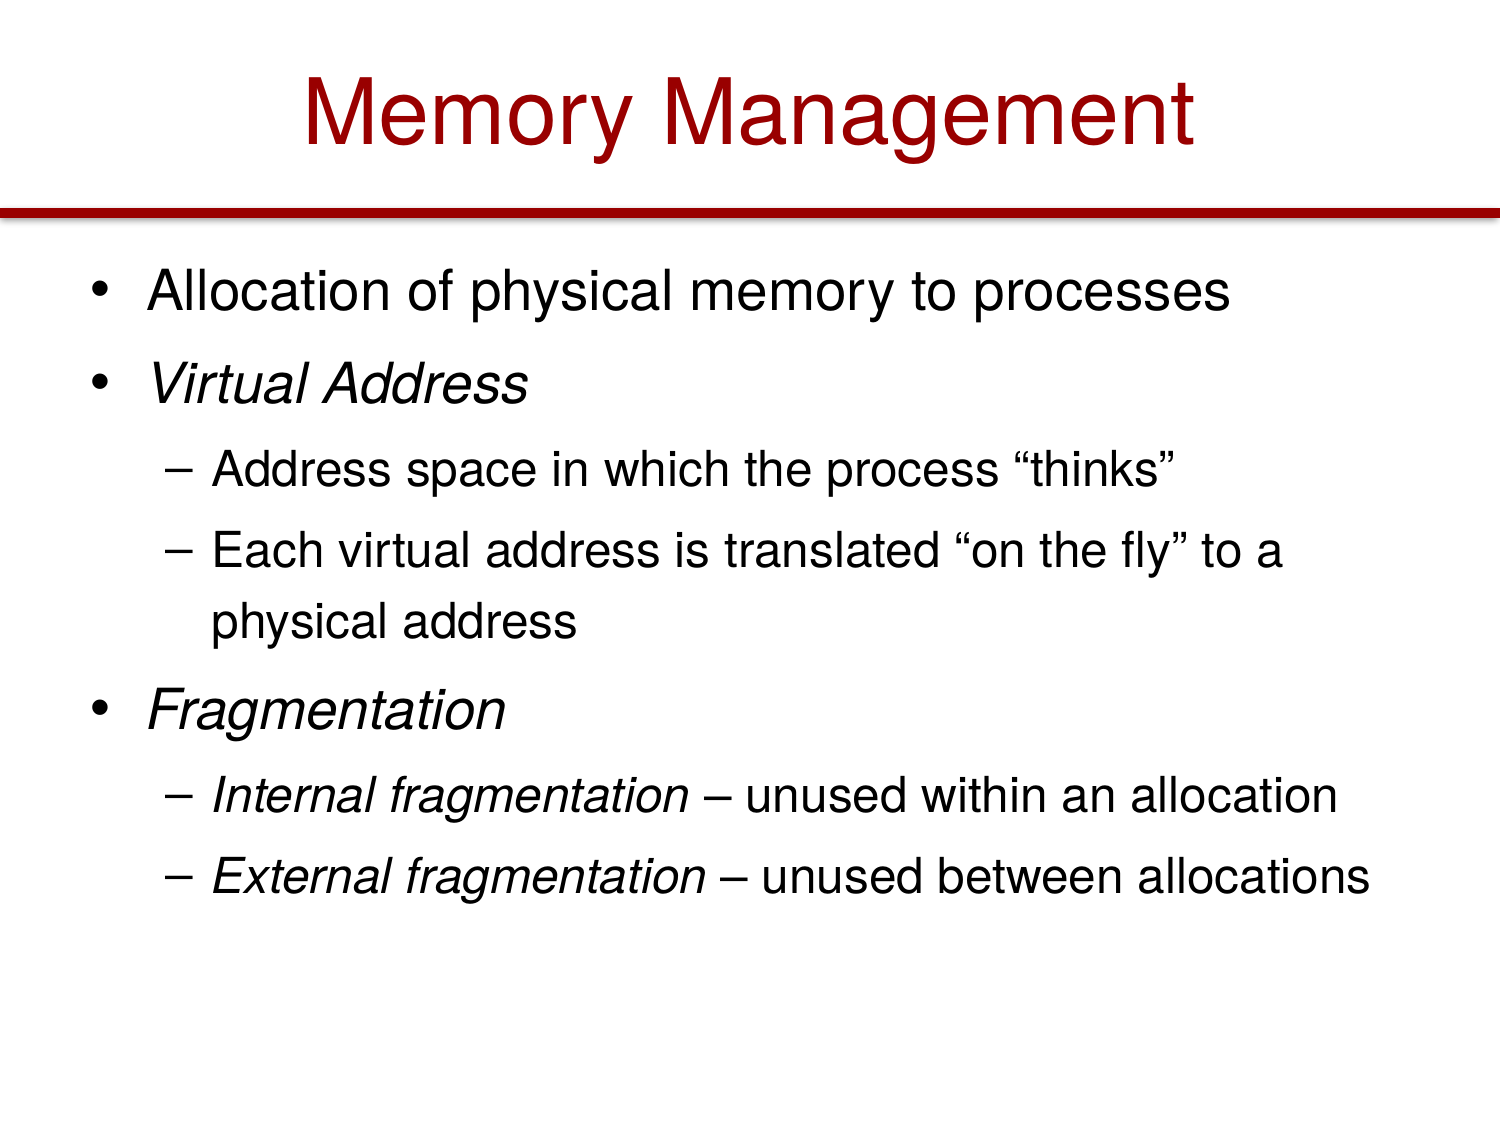

# Memory Management
Allocation of physical memory to processes
Virtual Address
Address space in which the process “thinks”
Each virtual address is translated “on the fly” to a physical address
Fragmentation
Internal fragmentation – unused within an allocation
External fragmentation – unused between allocations